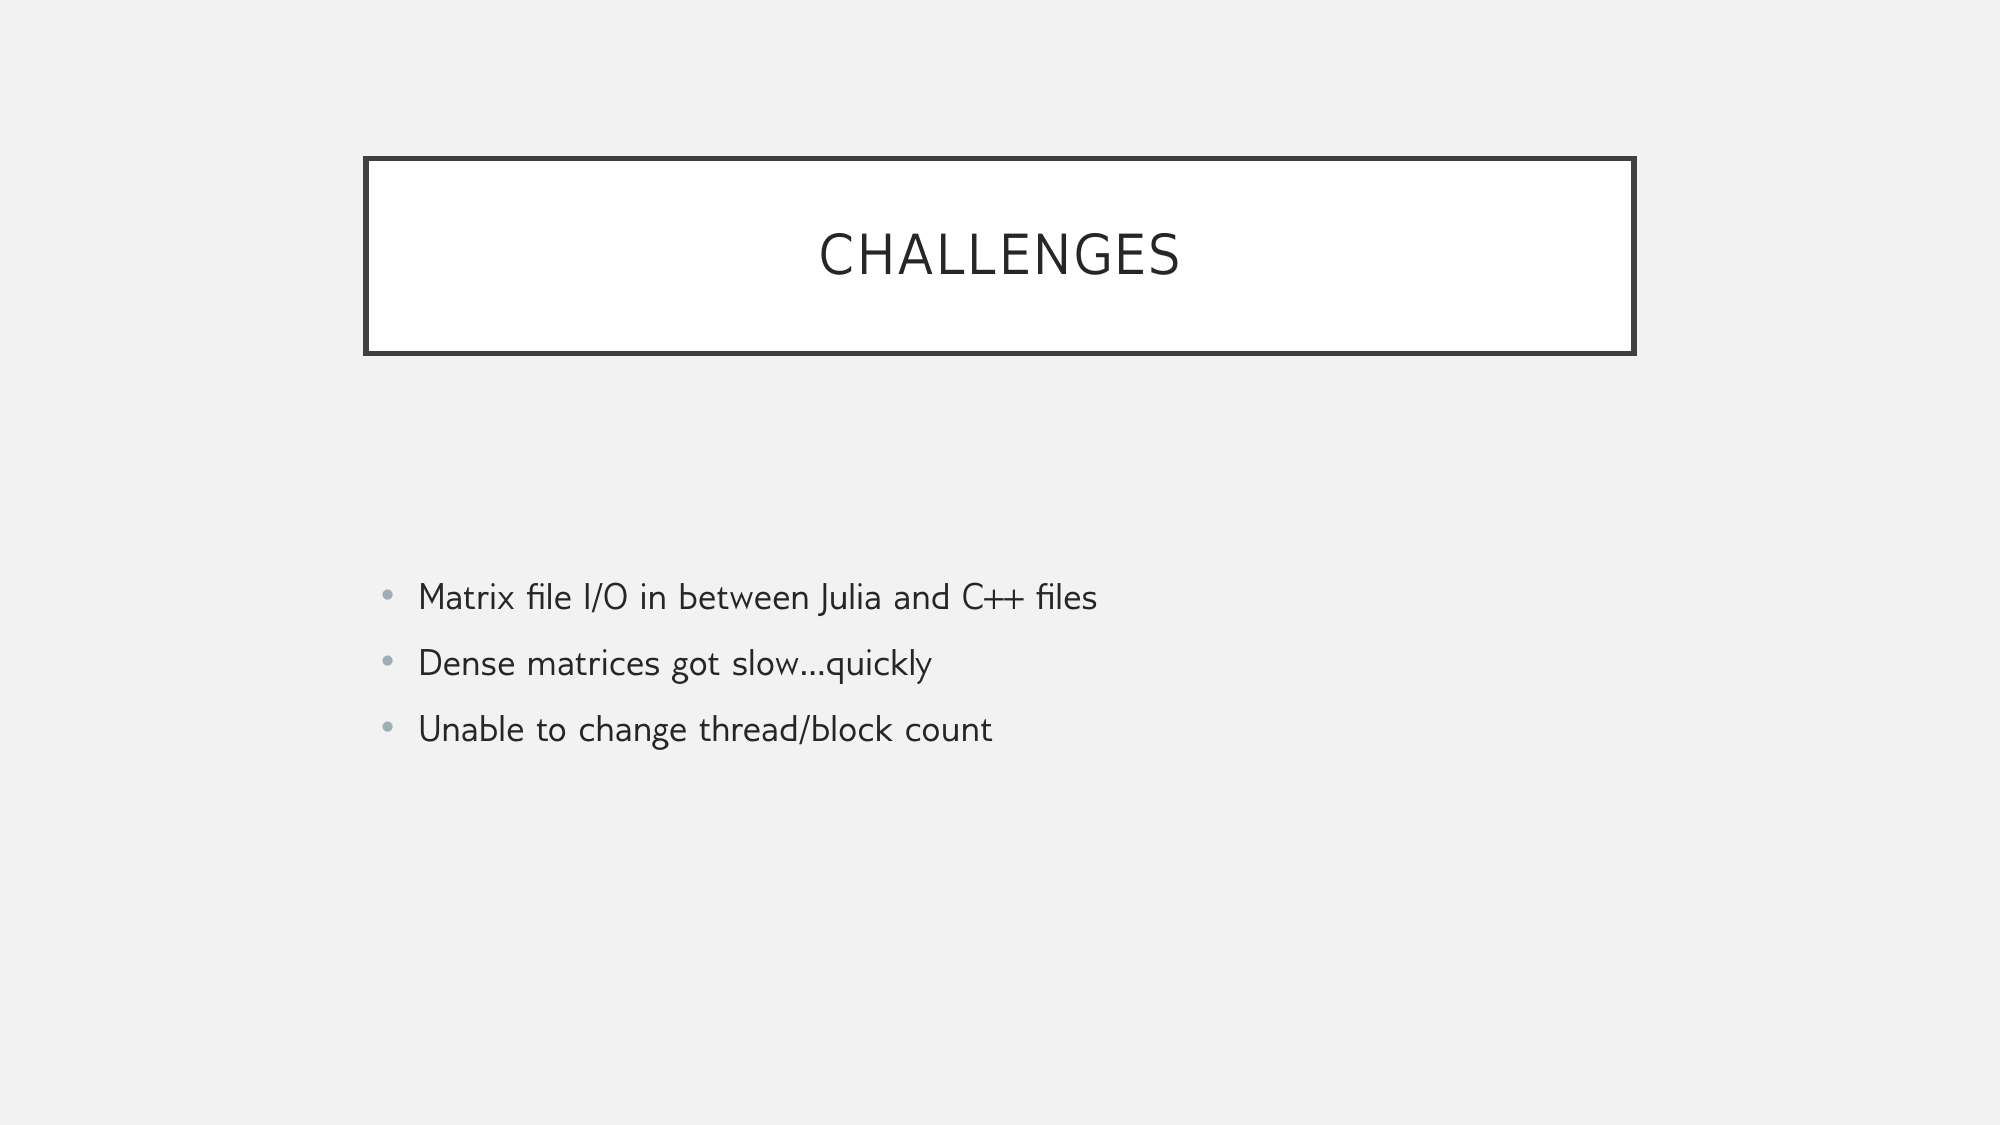

# Challenges

Matrix file I/O in between Julia and C++ files
Dense matrices got slow…quickly
Unable to change thread/block count